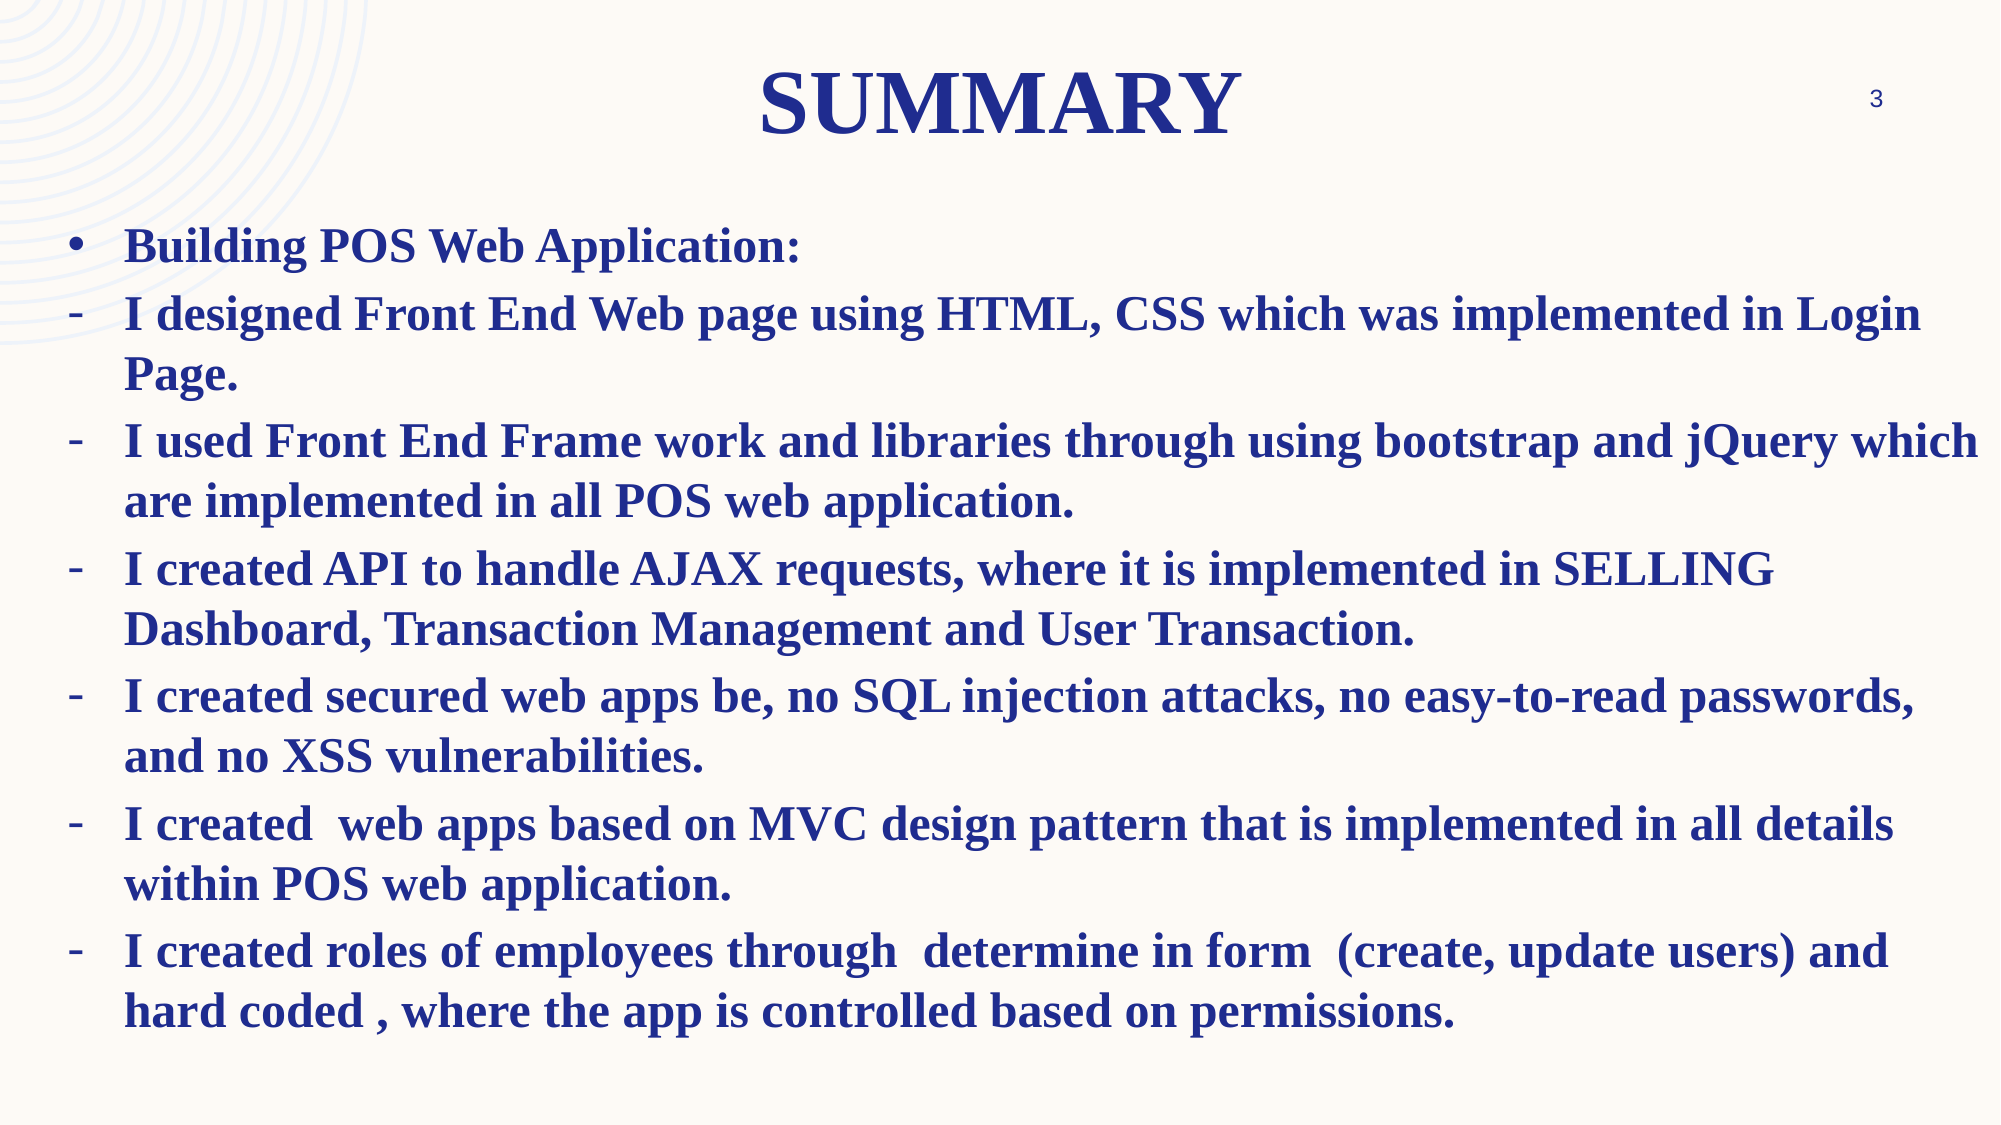

# summary
3

Building POS Web Application:
I designed Front End Web page using HTML, CSS which was implemented in Login Page.
I used Front End Frame work and libraries through using bootstrap and jQuery which are implemented in all POS web application.
I created API to handle AJAX requests, where it is implemented in SELLING Dashboard, Transaction Management and User Transaction.
I created secured web apps be, no SQL injection attacks, no easy-to-read passwords, and no XSS vulnerabilities.
I created  web apps based on MVC design pattern that is implemented in all details within POS web application.
I created roles of employees through  determine in form  (create, update users) and hard coded , where the app is controlled based on permissions.